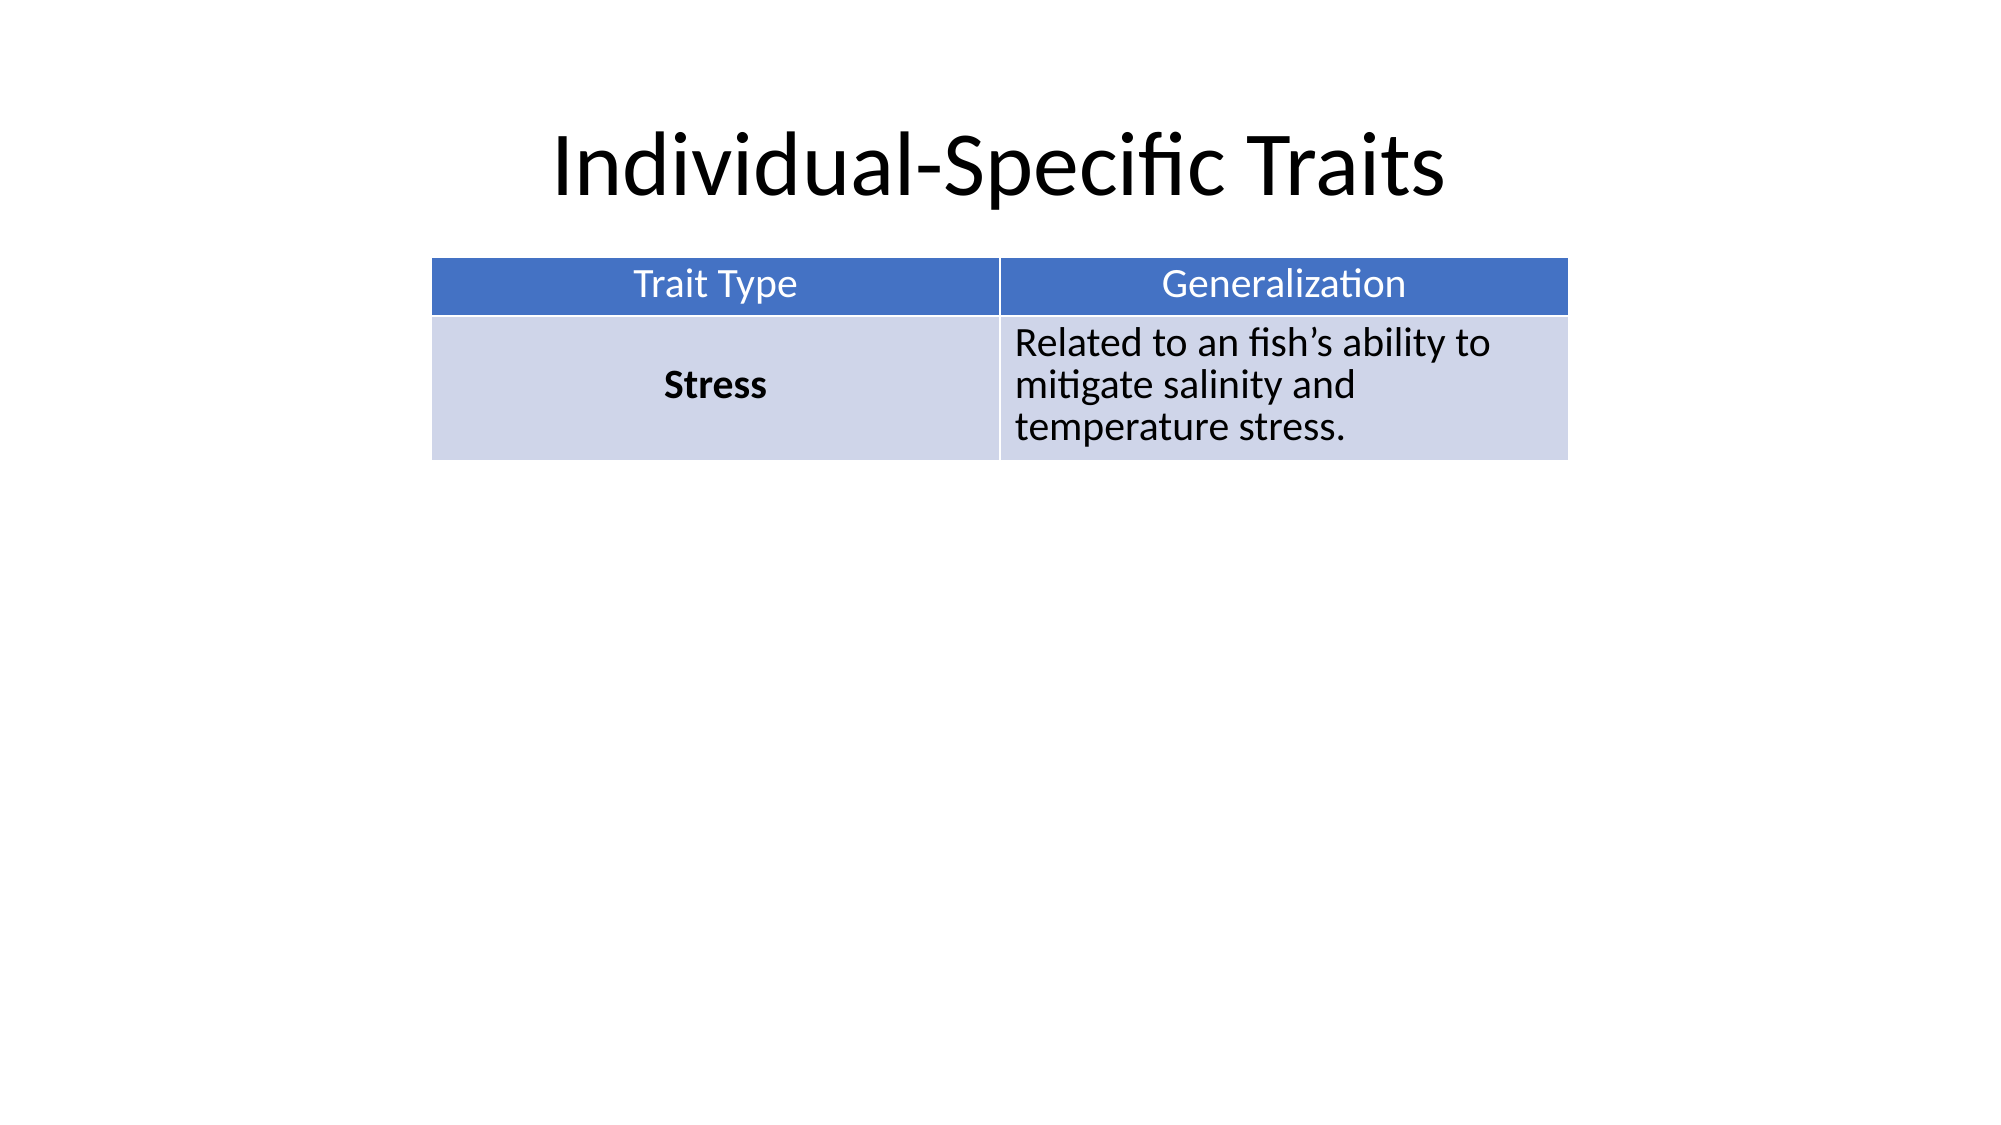

# Individual-Specific Traits
| Trait Type | Generalization |
| --- | --- |
| Stress | Related to an fish’s ability to mitigate salinity and temperature stress. |